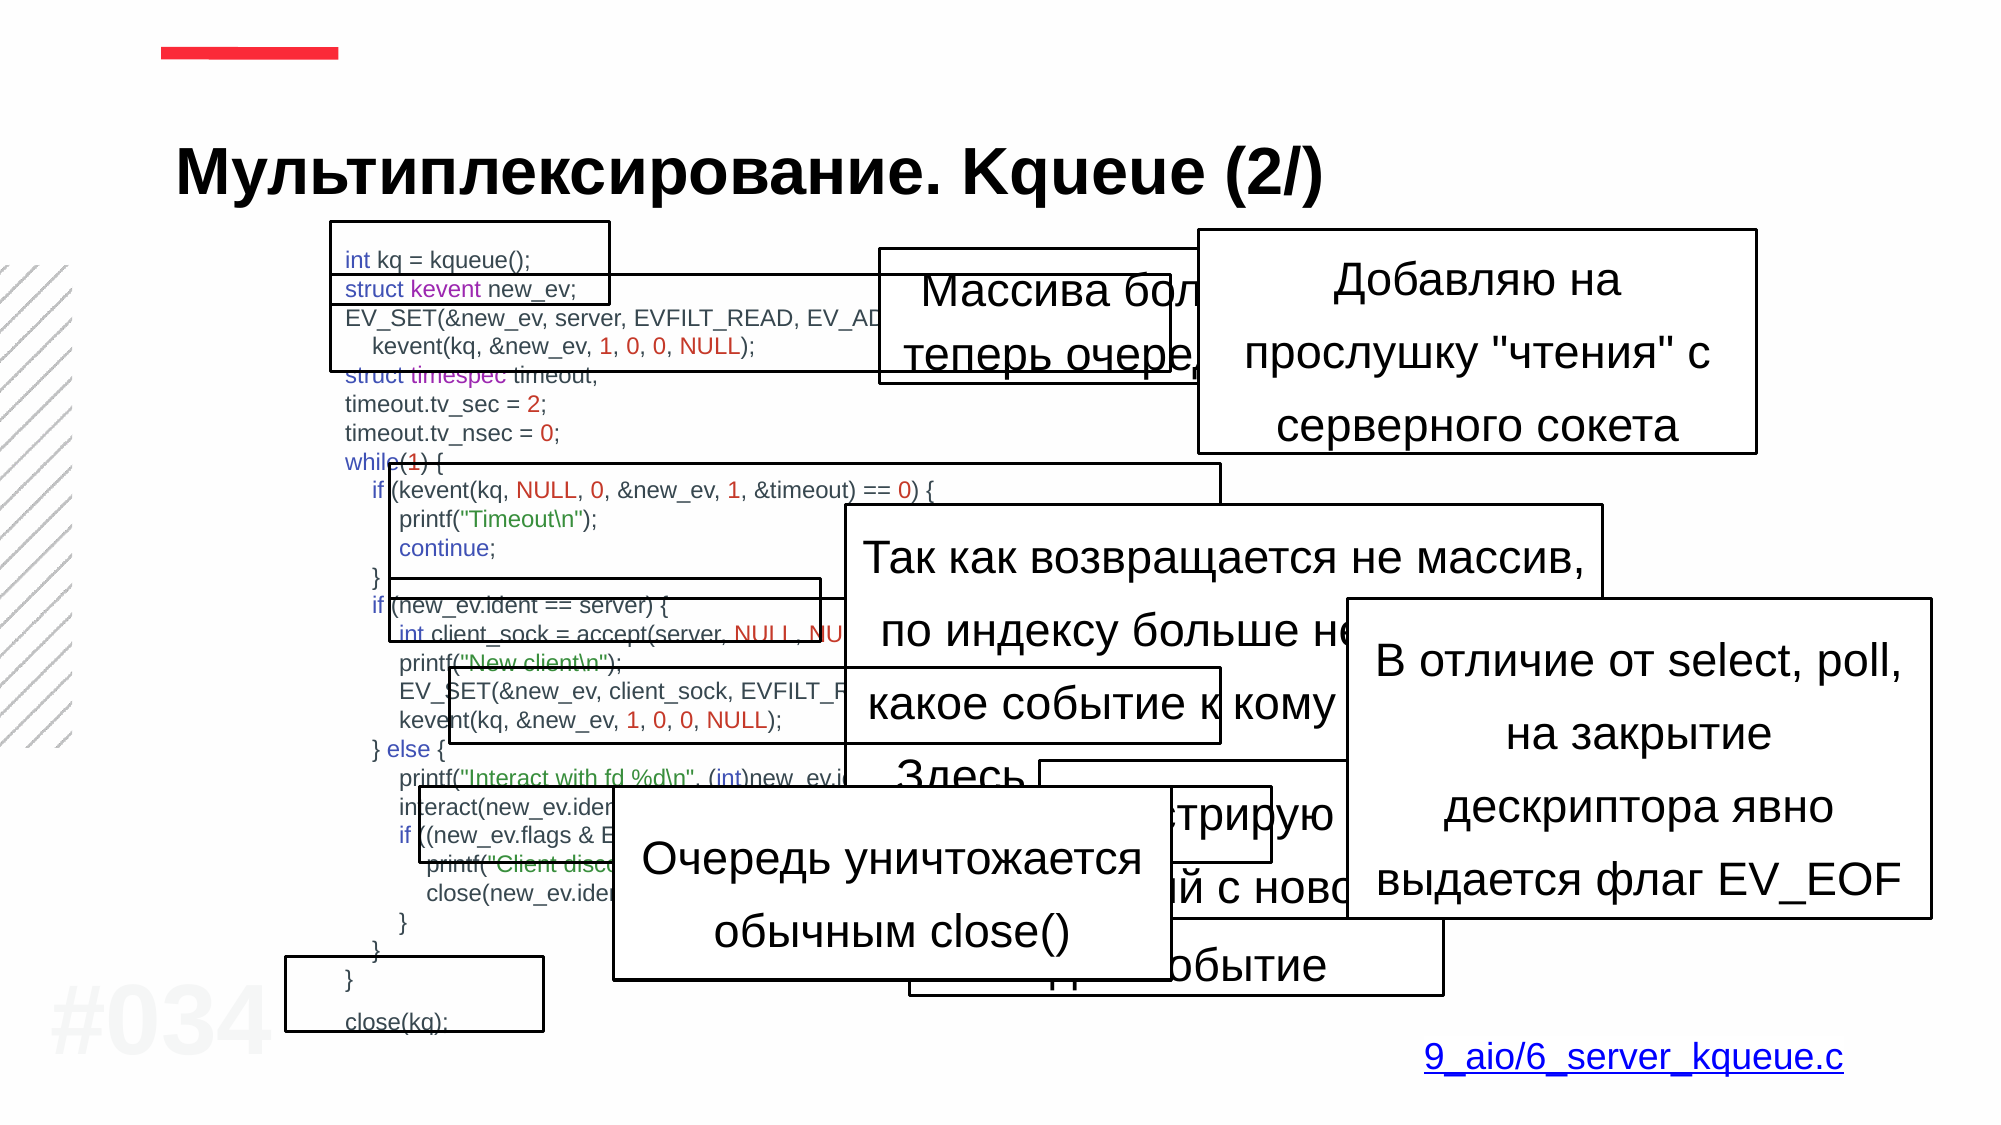

Мультиплексирование. Kqueue (2/)

int kq = kqueue();
struct kevent new_ev;
EV_SET(&new_ev, server, EVFILT_READ, EV_ADD, 0, 0, 0);
    kevent(kq, &new_ev, 1, 0, 0, NULL);
struct timespec timeout;
timeout.tv_sec = 2;
timeout.tv_nsec = 0;
while(1) {
    if (kevent(kq, NULL, 0, &new_ev, 1, &timeout) == 0) {
        printf("Timeout\n");
        continue;
    }
    if (new_ev.ident == server) {
        int client_sock = accept(server, NULL, NULL);
        printf("New client\n");
        EV_SET(&new_ev, client_sock, EVFILT_READ, EV_ADD, 0, 0, 0);
        kevent(kq, &new_ev, 1, 0, 0, NULL);
    } else {
        printf("Interact with fd %d\n", (int)new_ev.ident);
        interact(new_ev.ident);
        if ((new_ev.flags & EV_EOF) != 0) {
            printf("Client disconnected\n");
            close(new_ev.ident);
        }
    }
}
close(kq);
Добавляю на прослушку "чтения" с серверного сокета
Массива больше нет, теперь очередь в ядре

Так как возвращается не массив, по индексу больше не понятно, какое событие к кому относится. Здесь использую сравнение с new_ev.ident

В отличие от select, poll, на закрытие дескриптора явно выдается флаг EV_EOF
События буду получать по одному. Можно было передать массив, но можно и одно событие

Регистрирую прослушку чтений с нового клиента

Очередь уничтожается обычным close()

#034
9_aio/6_server_kqueue.c